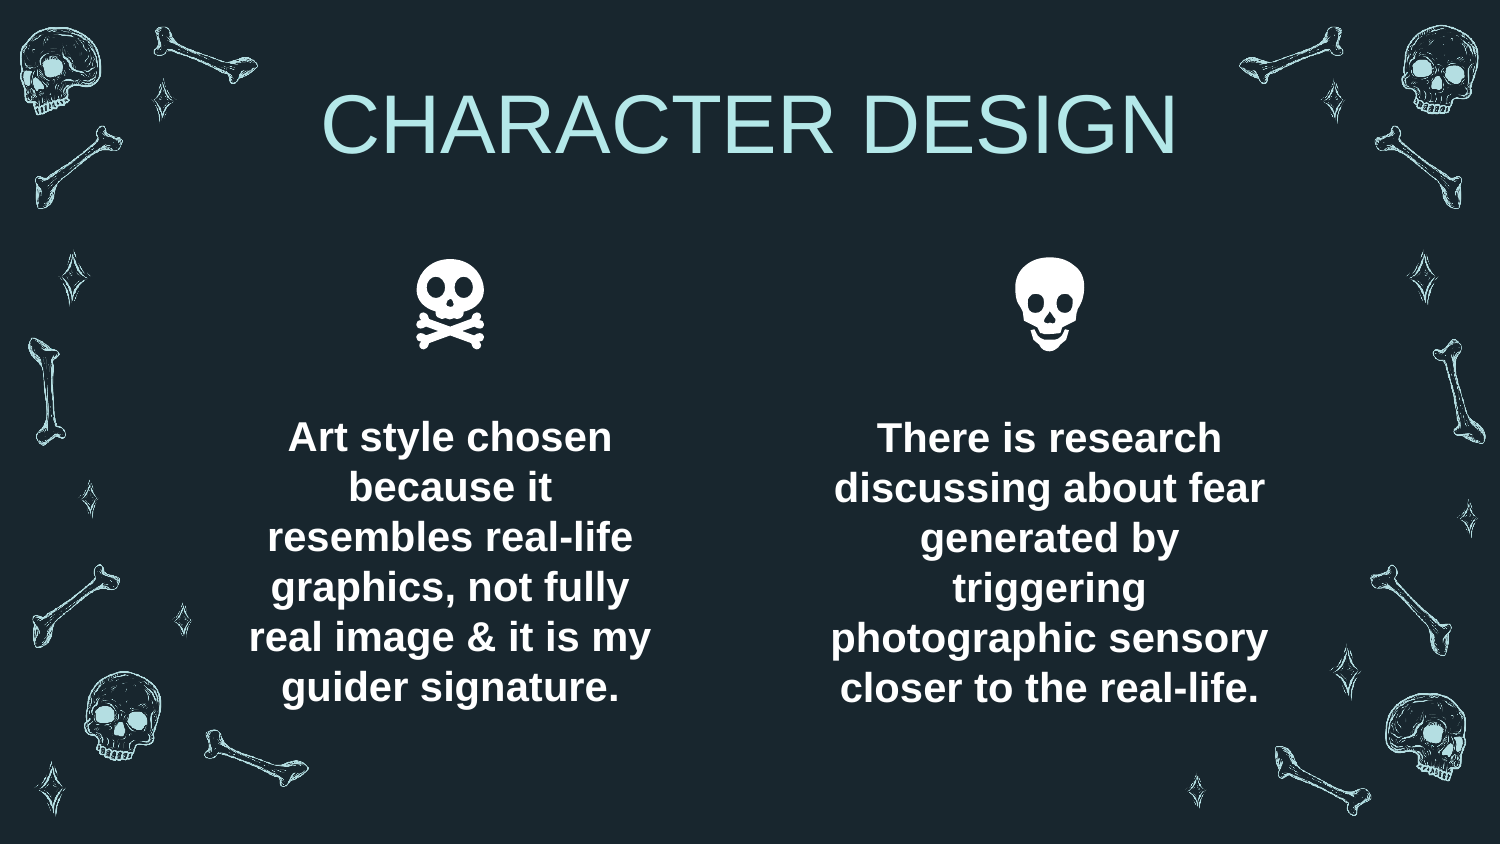

# CHARACTER DESIGN

Art style chosen because it resembles real-life graphics, not fully real image & it is my guider signature.
There is research discussing about fear generated by triggering photographic sensory closer to the real-life.